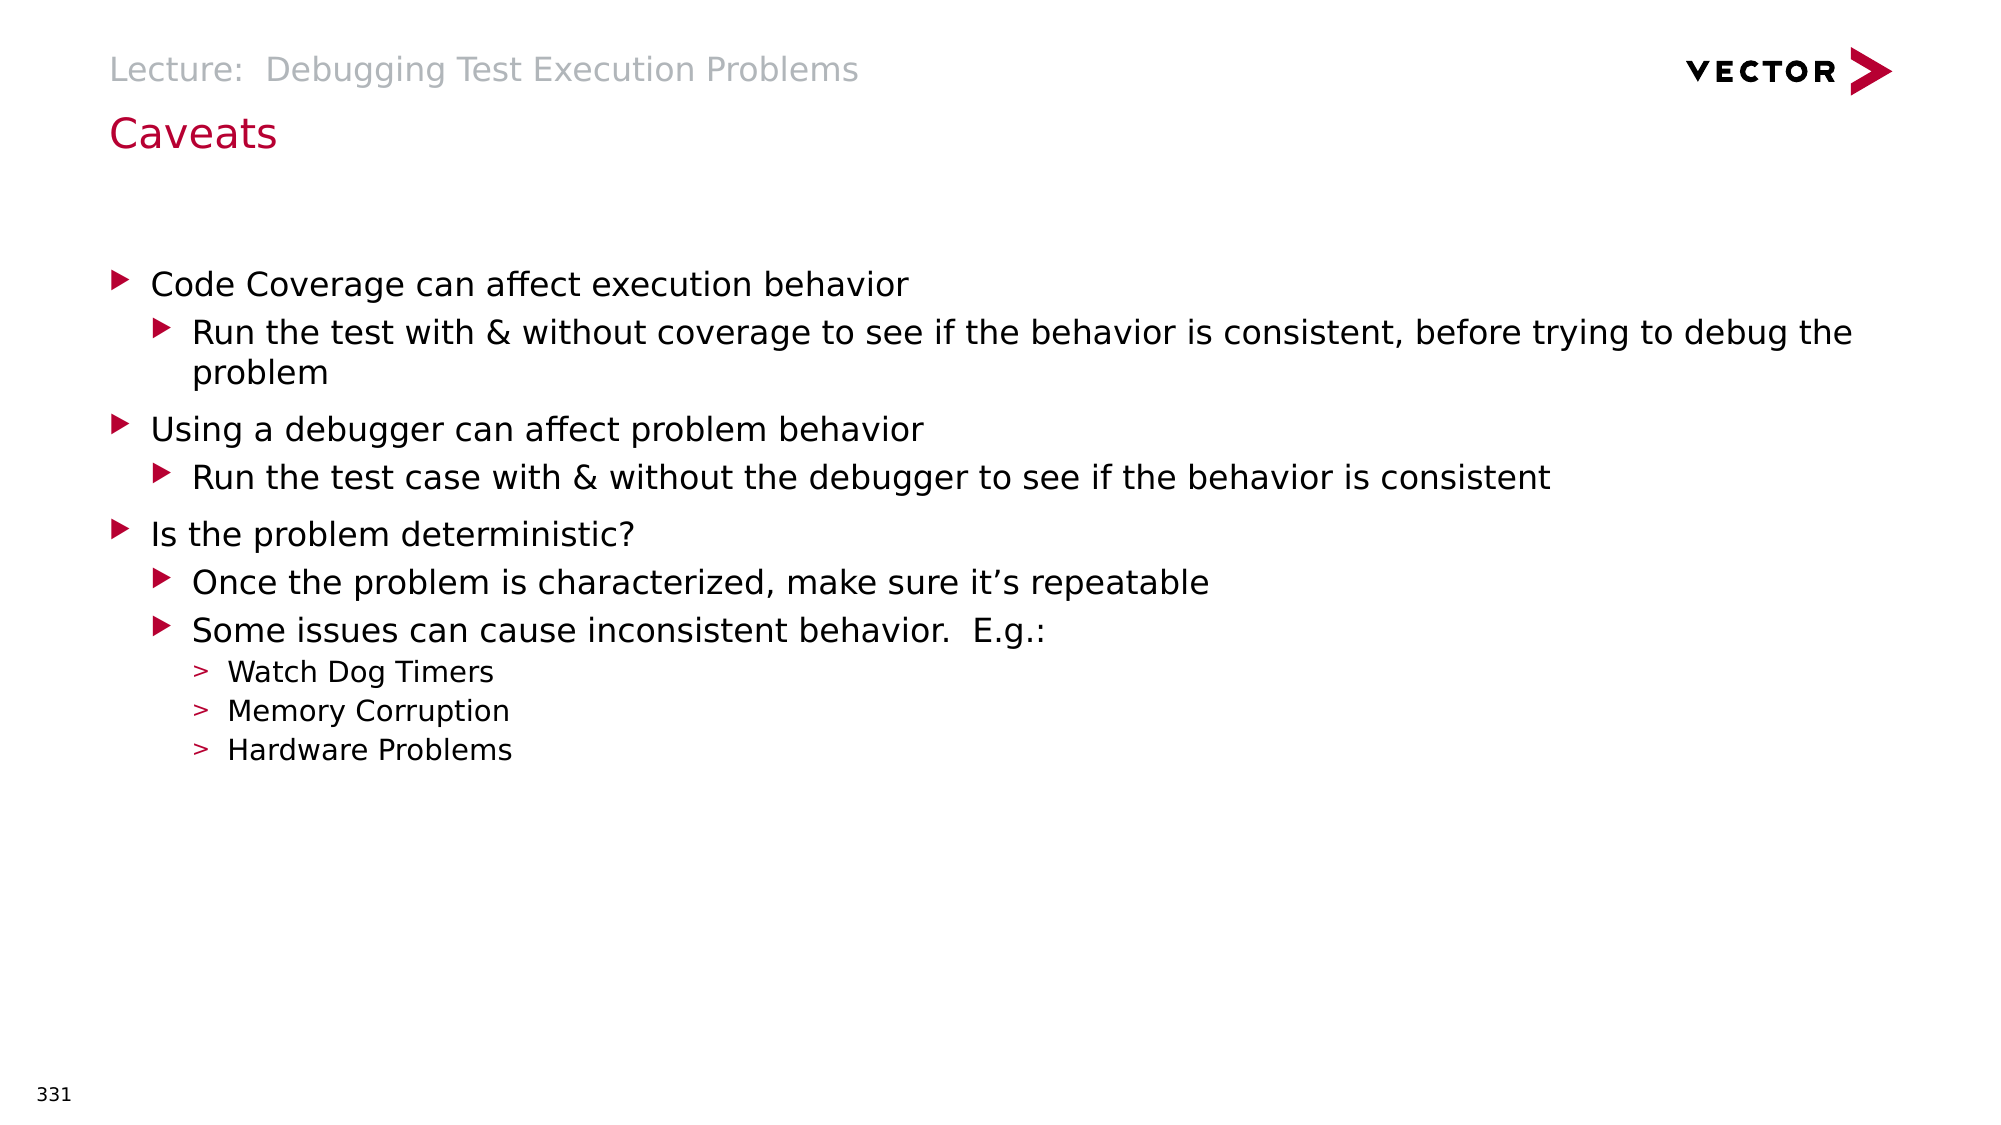

# Lecture:  Debugging Test Execution Problems
Caveats

Code Coverage can affect execution behavior
Run the test with & without coverage to see if the behavior is consistent, before trying to debug the problem
Using a debugger can affect problem behavior
Run the test case with & without the debugger to see if the behavior is consistent
Is the problem deterministic?
Once the problem is characterized, make sure it’s repeatable
Some issues can cause inconsistent behavior.  E.g.:
Watch Dog Timers
Memory Corruption
Hardware Problems